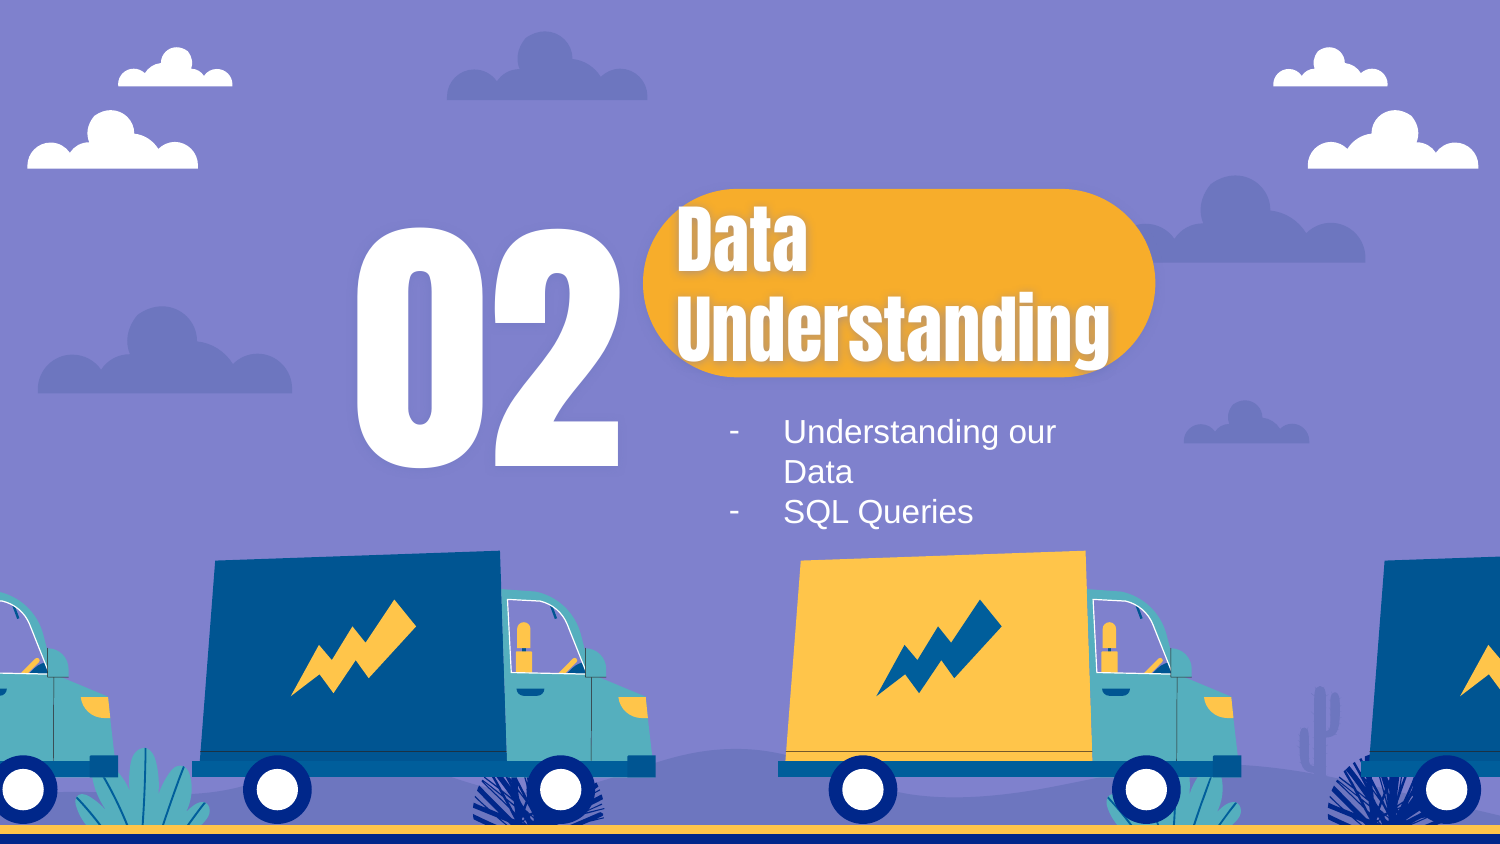

02

# Data
Understanding
Understanding our Data
SQL Queries